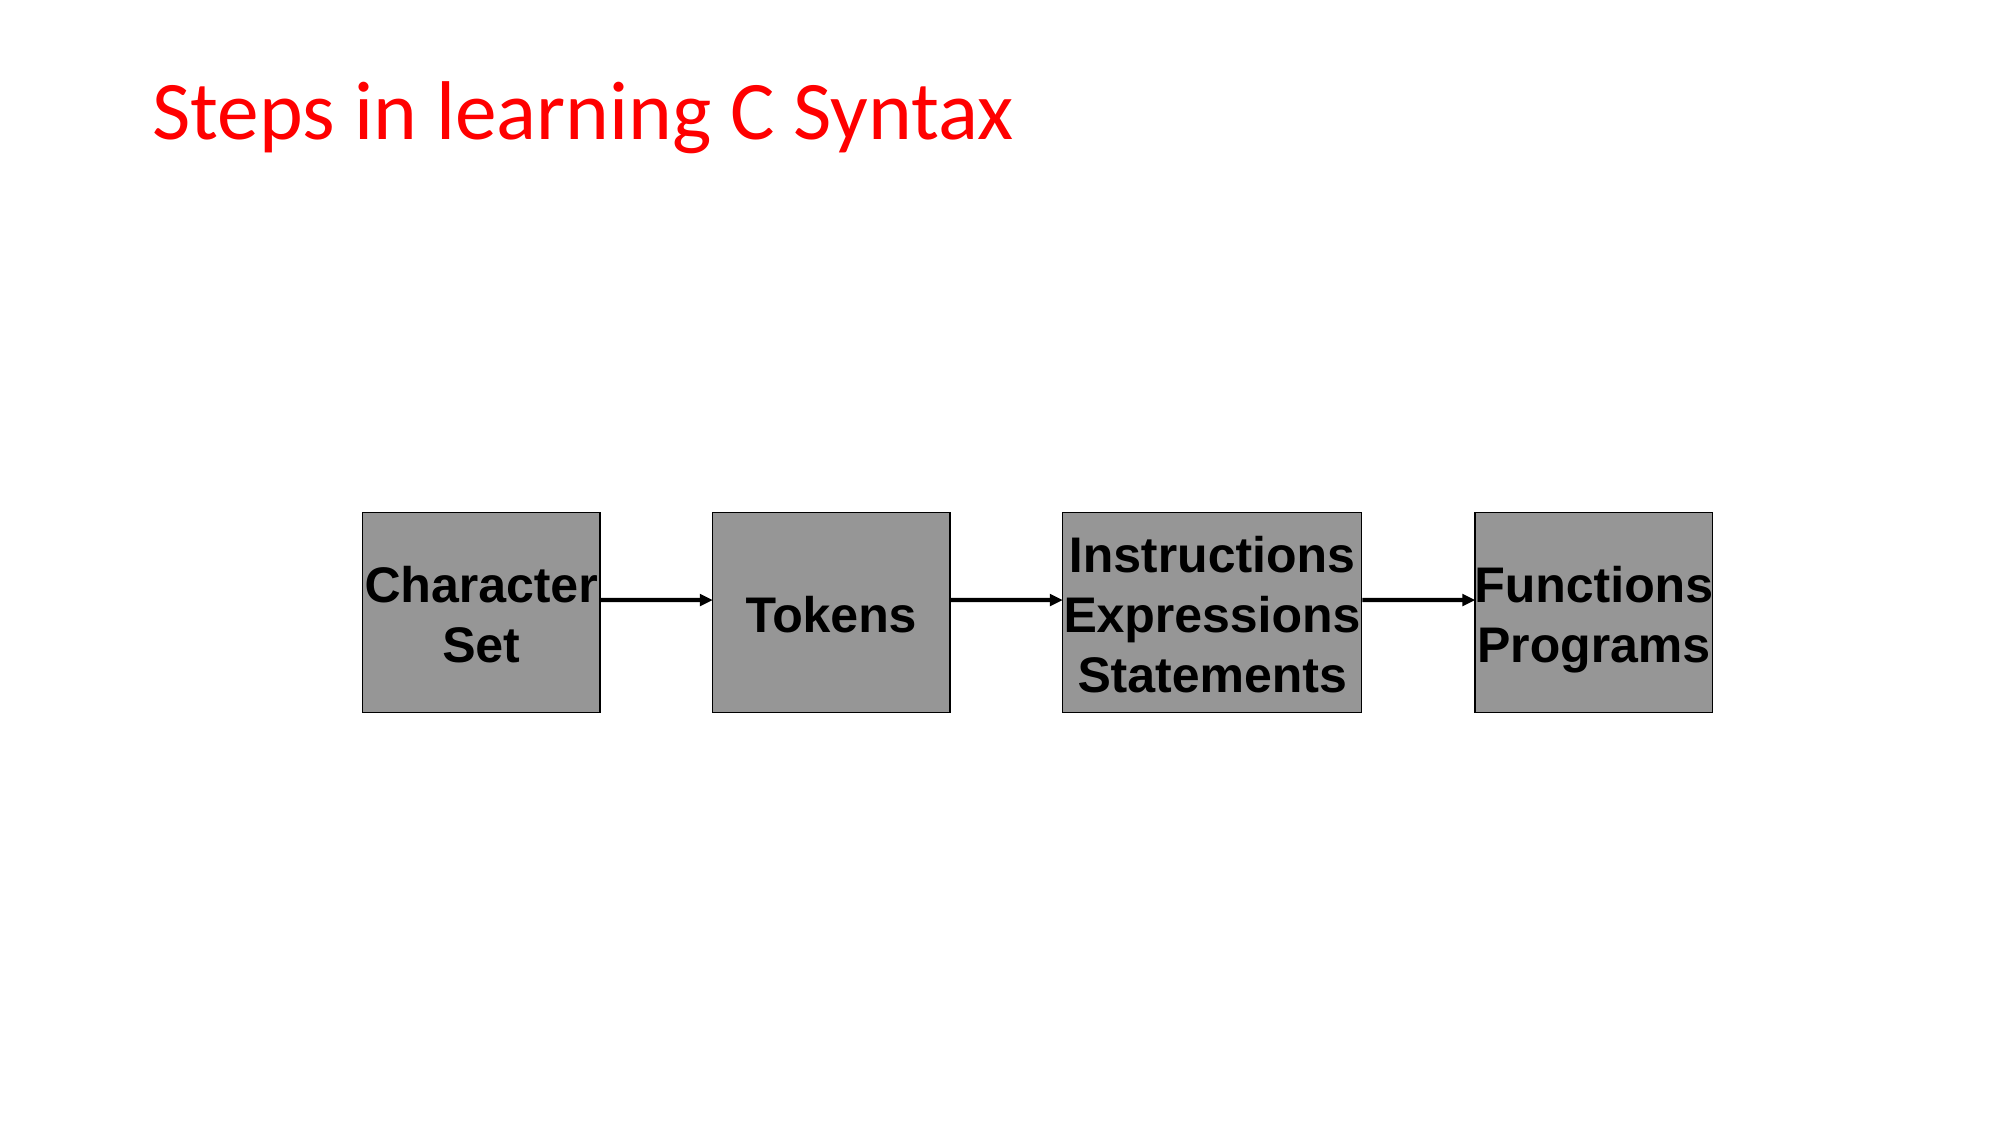

# Steps in learning C Syntax

Character
Set
Tokens
Instructions
Expressions
Statements
Functions
Programs